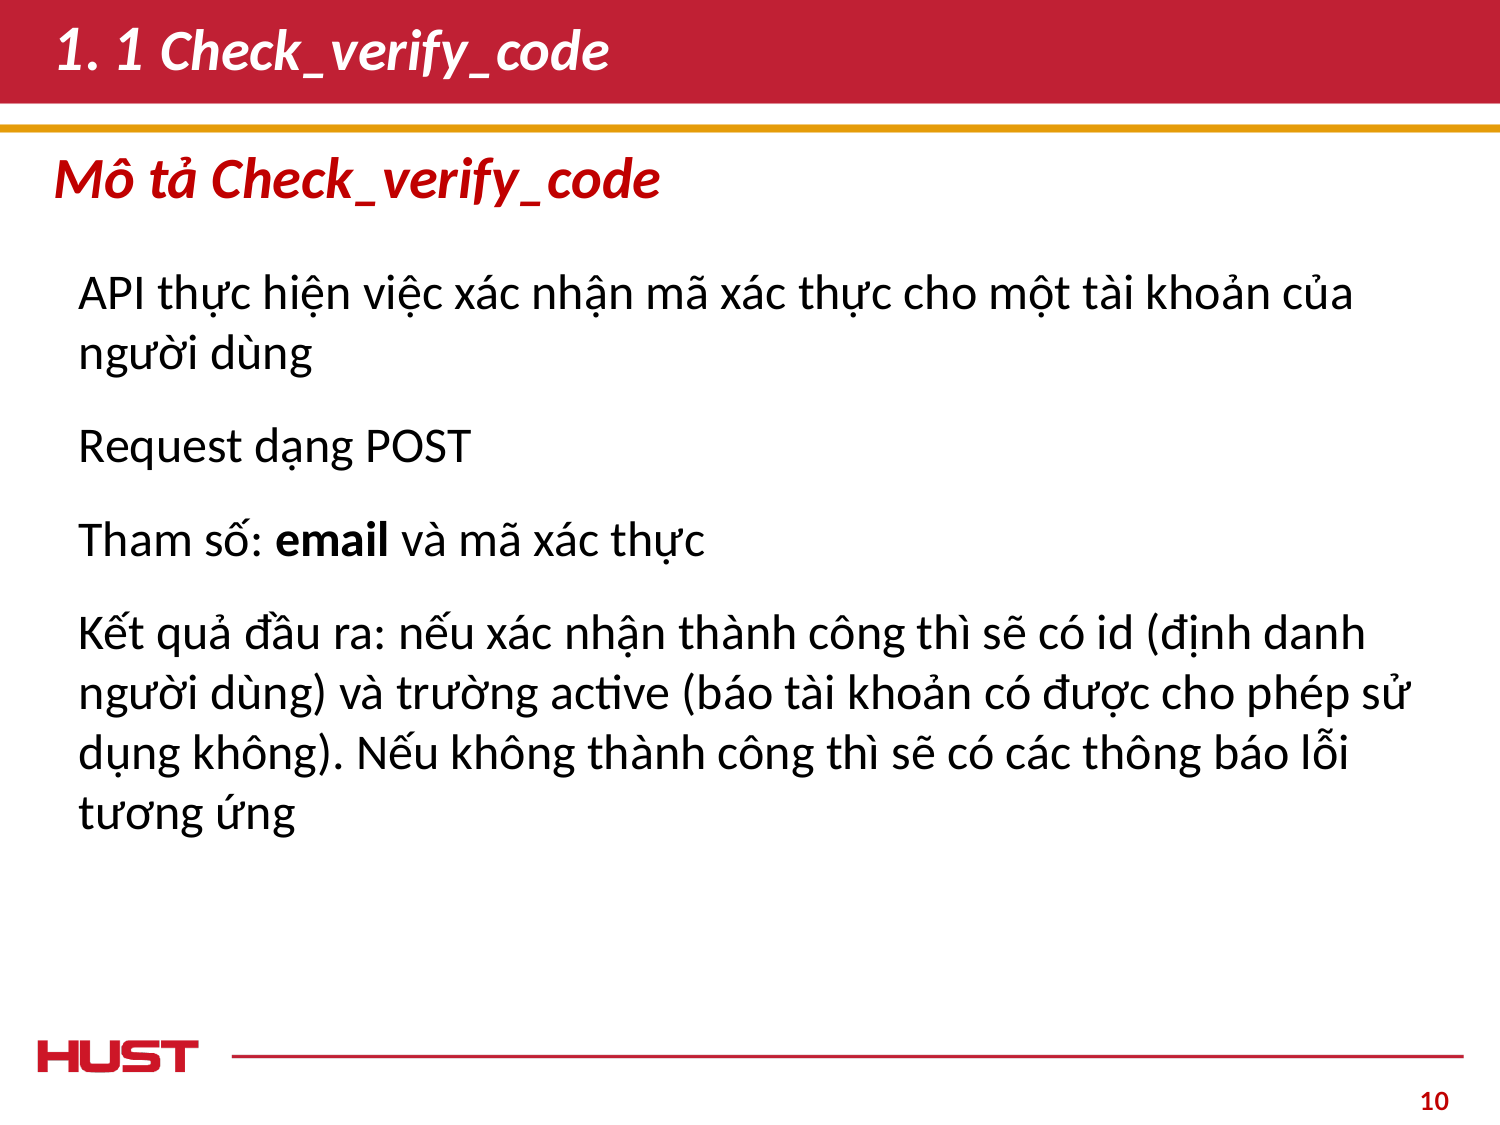

# 1. 1 Check_verify_code
Mô tả Check_verify_code

API thực hiện việc xác nhận mã xác thực cho một tài khoản của người dùng
Request dạng POST
Tham số: email và mã xác thực
Kết quả đầu ra: nếu xác nhận thành công thì sẽ có id (định danh người dùng) và trường active (báo tài khoản có được cho phép sử dụng không). Nếu không thành công thì sẽ có các thông báo lỗi tương ứng
10